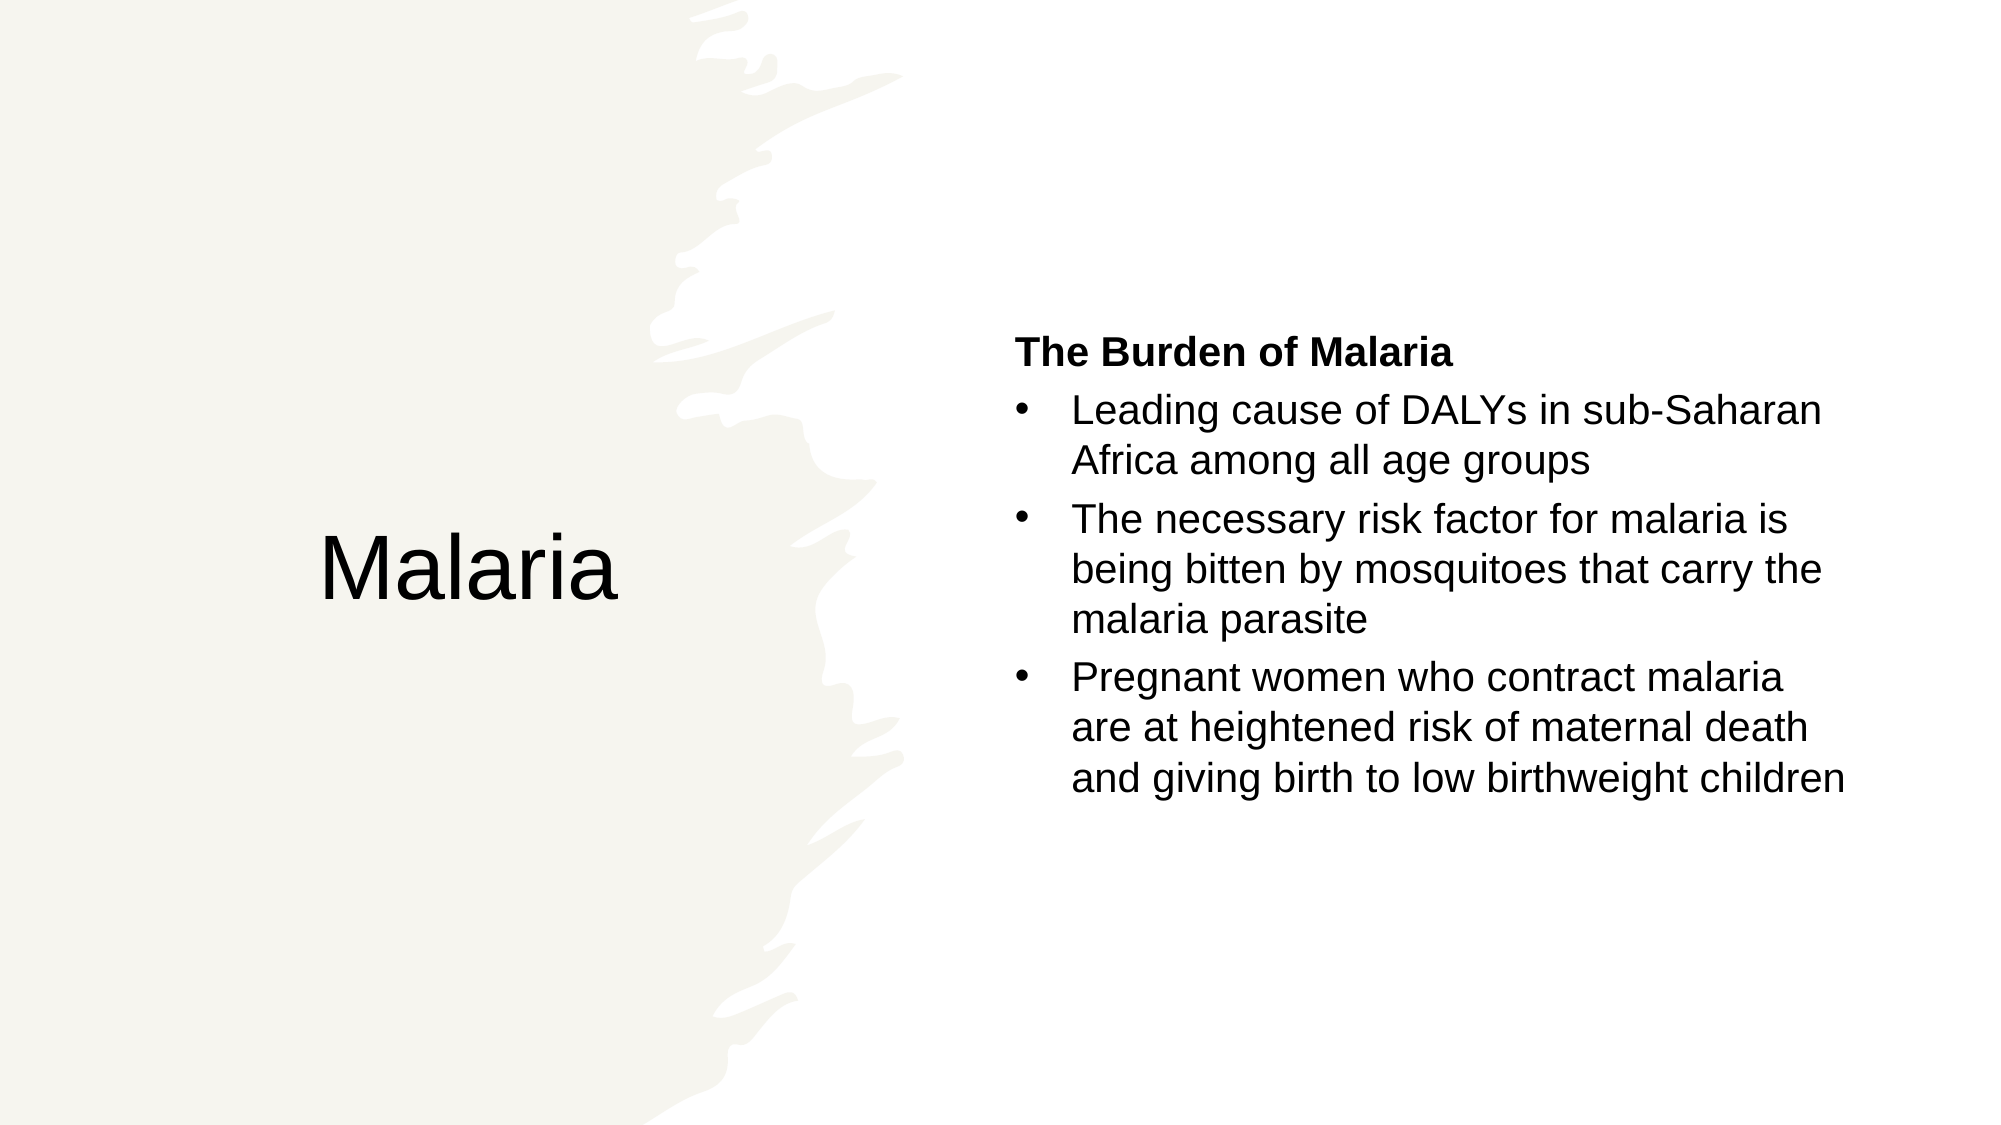

# Malaria
The Burden of Malaria
Leading cause of DALYs in sub-Saharan Africa among all age groups
The necessary risk factor for malaria is being bitten by mosquitoes that carry the malaria parasite
Pregnant women who contract malaria are at heightened risk of maternal death and giving birth to low birthweight children